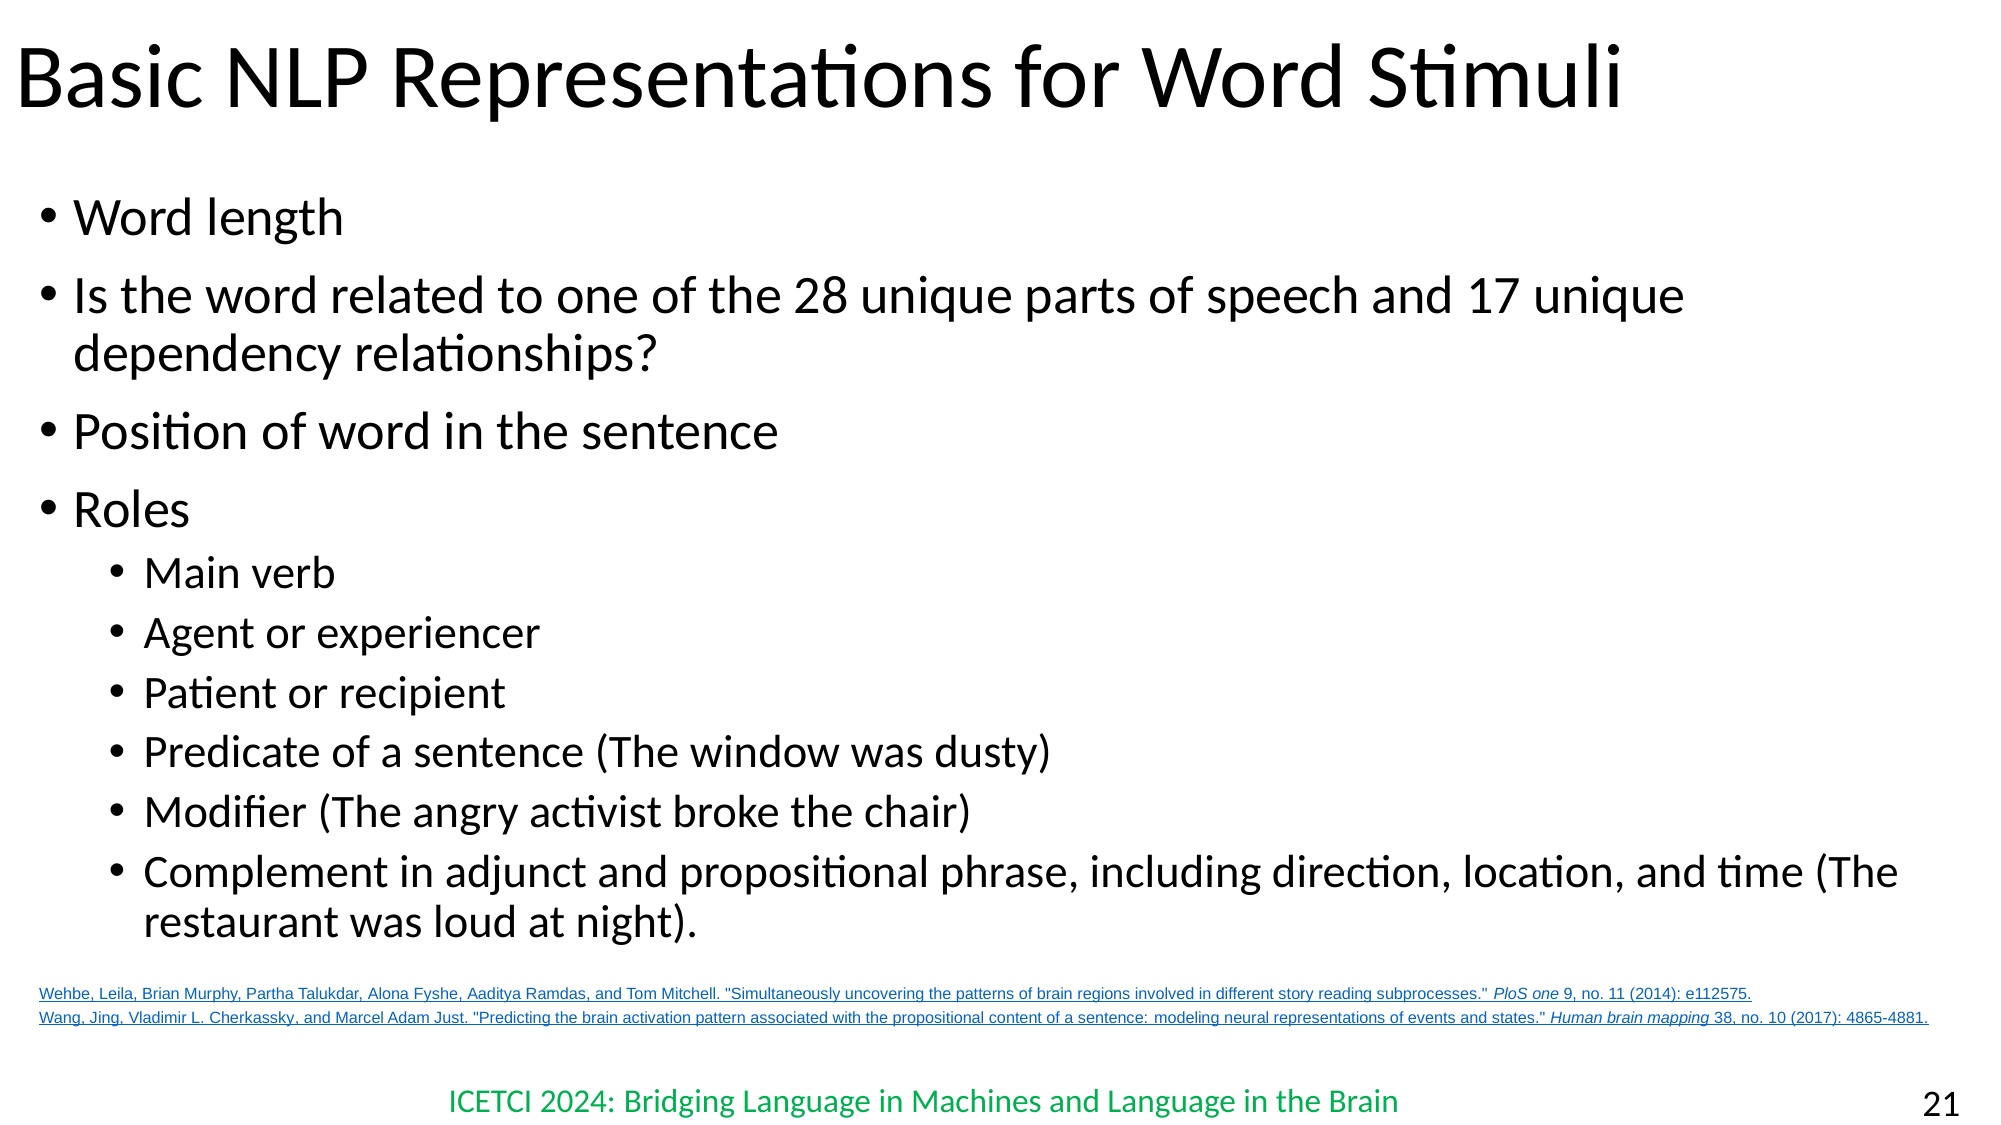

# Basic NLP Representations for Word Stimuli
Word length
Is the word related to one of the 28 unique parts of speech and 17 unique dependency relationships?
Position of word in the sentence
Roles
Main verb
Agent or experiencer
Patient or recipient
Predicate of a sentence (The window was dusty)
Modifier (The angry activist broke the chair)
Complement in adjunct and propositional phrase, including direction, location, and time (The restaurant was loud at night).
Wehbe, Leila, Brian Murphy, Partha Talukdar, Alona Fyshe, Aaditya Ramdas, and Tom Mitchell. "Simultaneously uncovering the patterns of brain regions involved in different story reading subprocesses." PloS one 9, no. 11 (2014): e112575.
Wang, Jing, Vladimir L. Cherkassky, and Marcel Adam Just. "Predicting the brain activation pattern associated with the propositional content of a sentence: modeling neural representations of events and states." Human brain mapping 38, no. 10 (2017): 4865-4881.

21
ICETCI 2024: Bridging Language in Machines and Language in the Brain